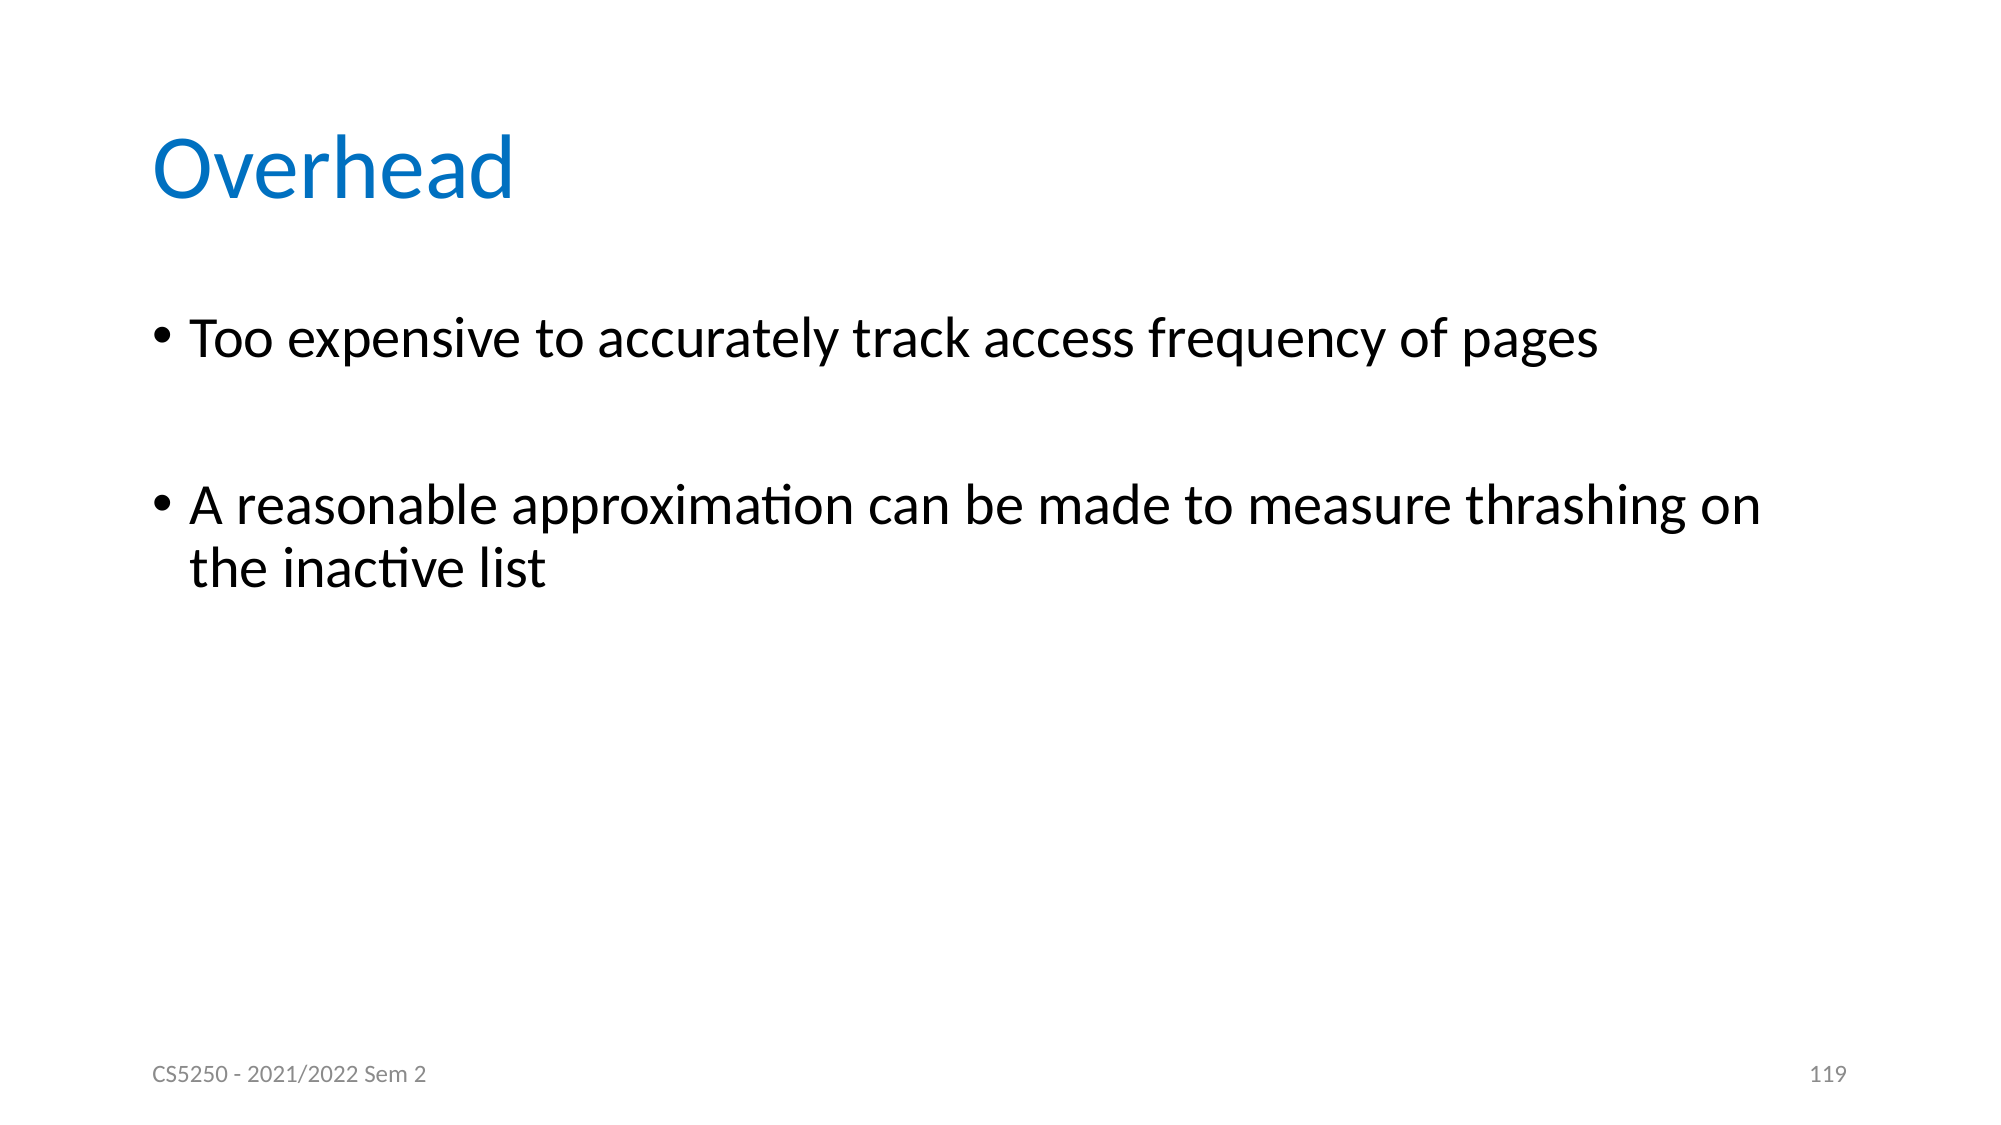

# Overhead
Too expensive to accurately track access frequency of pages

A reasonable approximation can be made to measure thrashing on the inactive list

CS5250 - 2021/2022 Sem 2
119